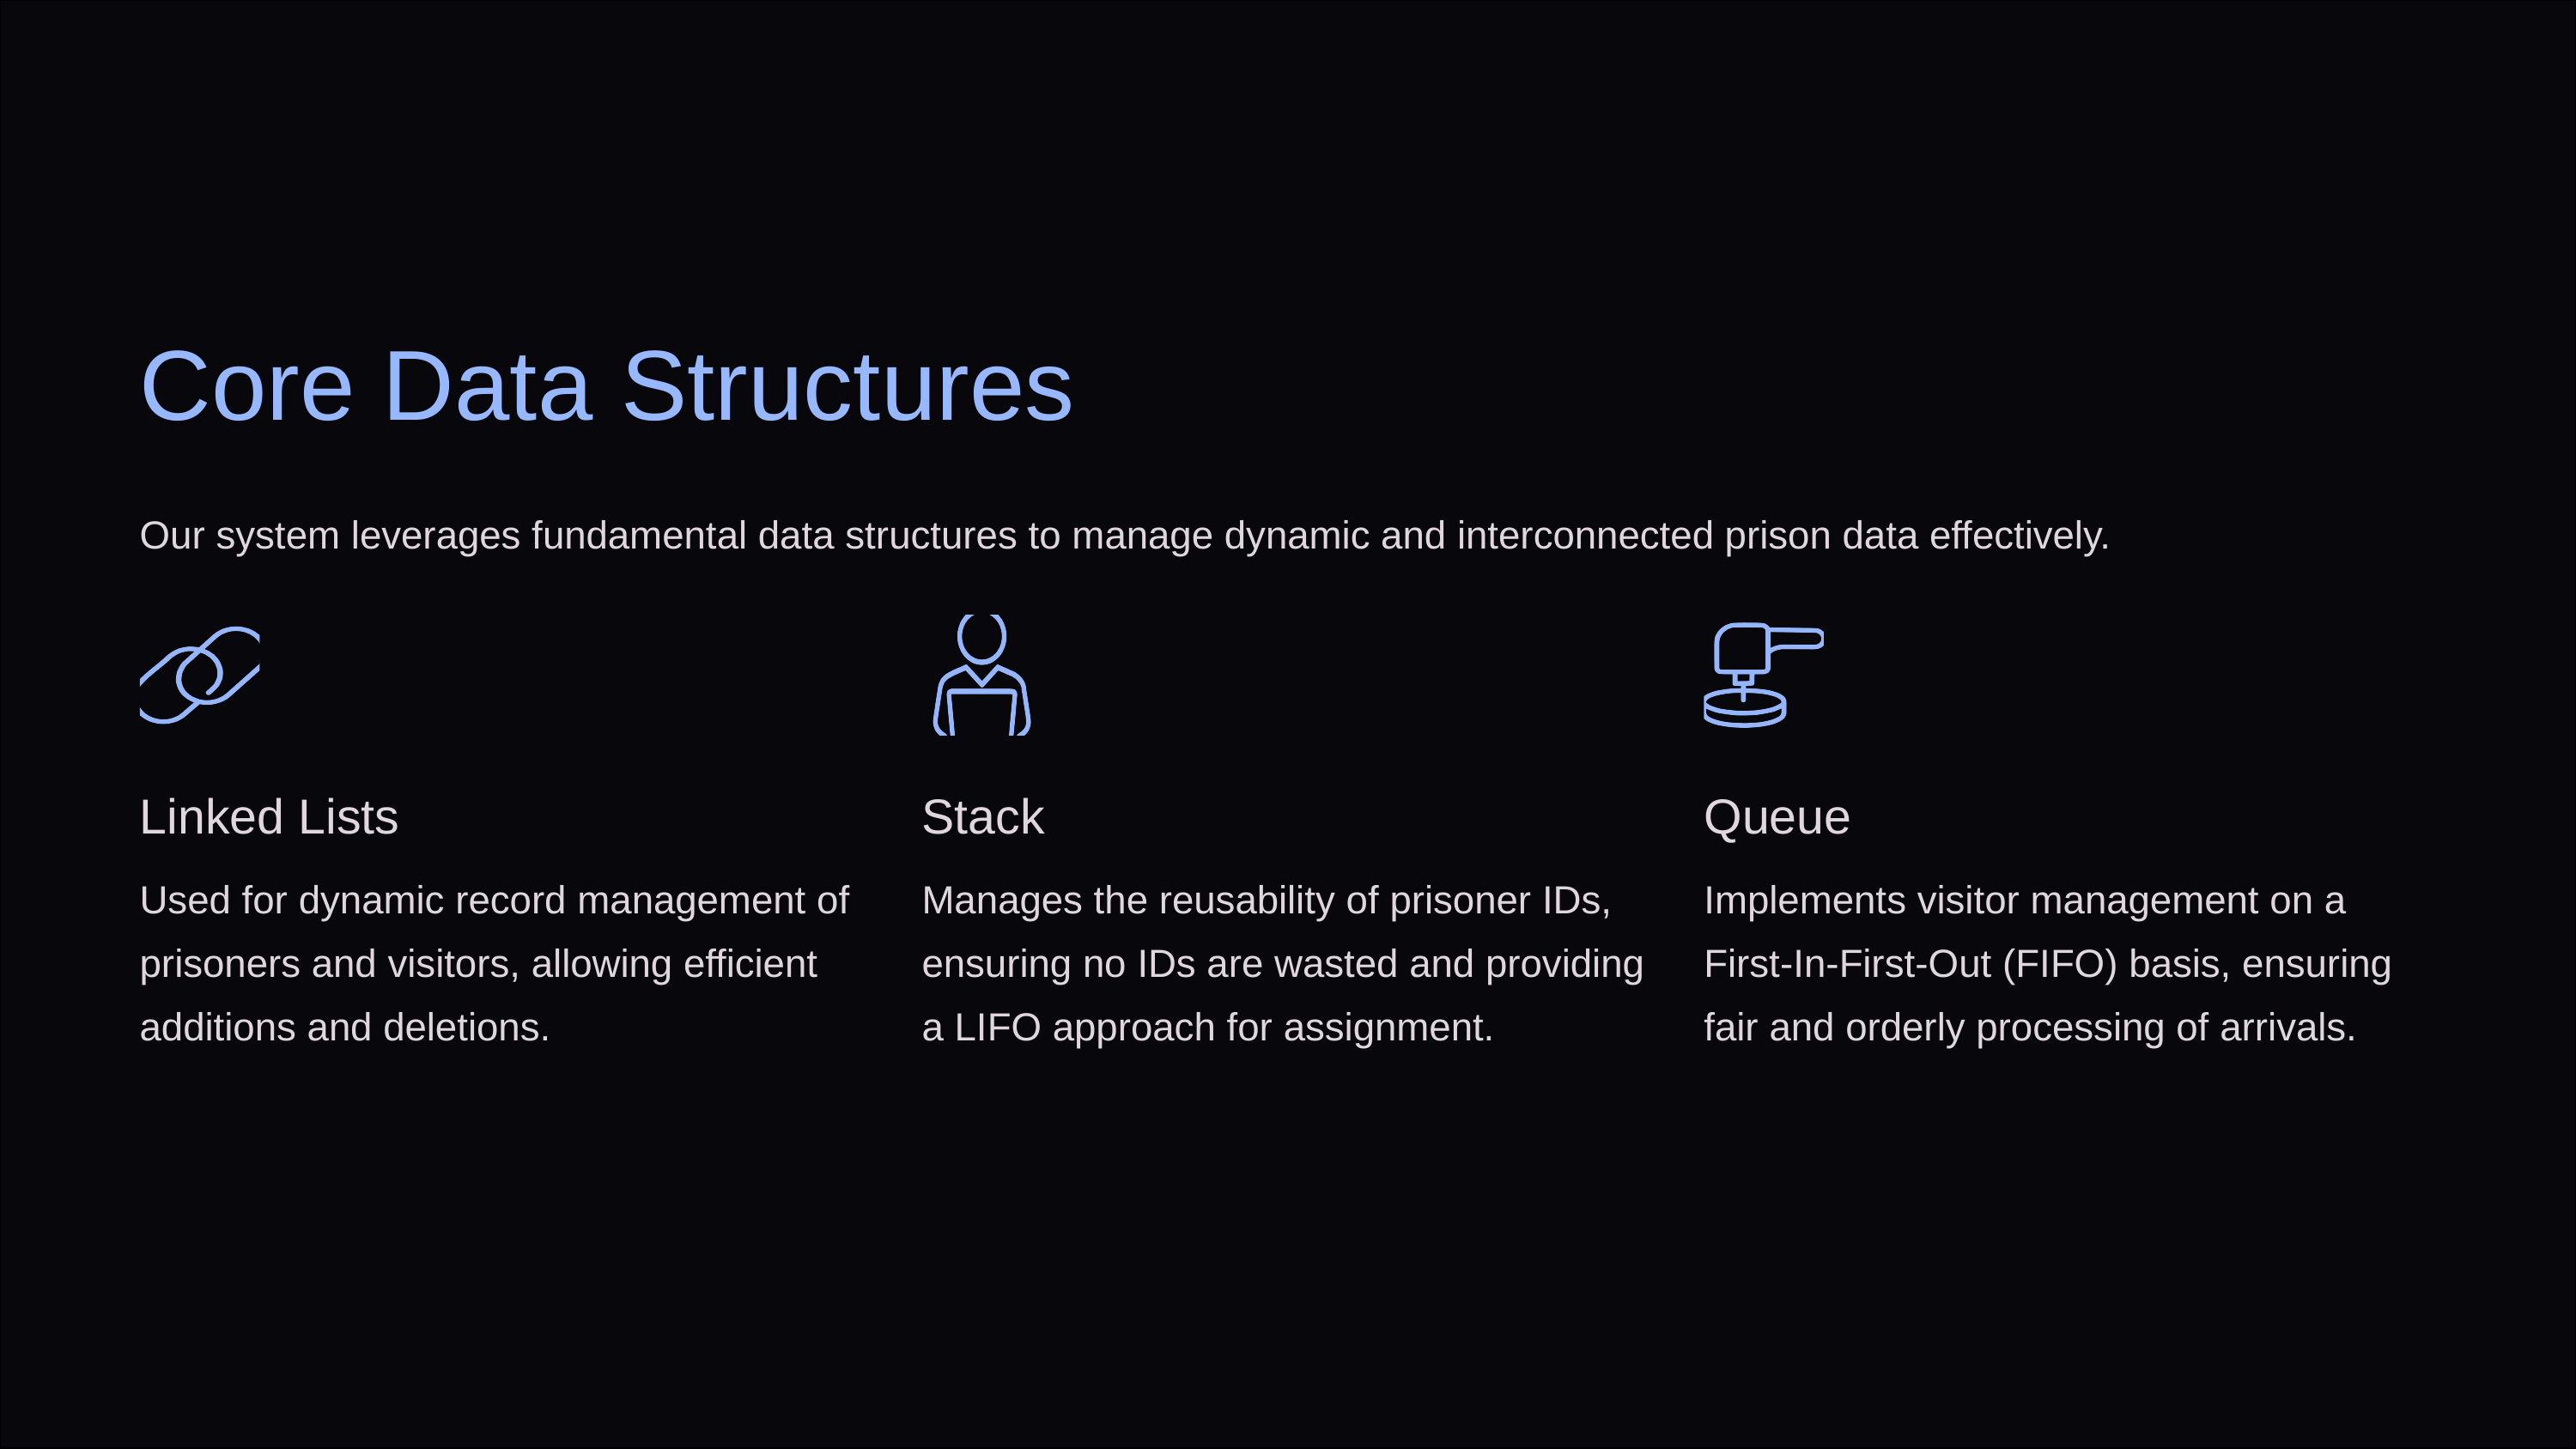

Core Data Structures
Our system leverages fundamental data structures to manage dynamic and interconnected prison data effectively.

Linked Lists
Stack
Queue
Used for dynamic record management of prisoners and visitors, allowing efficient additions and deletions.
Manages the reusability of prisoner IDs, ensuring no IDs are wasted and providing a LIFO approach for assignment.
Implements visitor management on a First-In-First-Out (FIFO) basis, ensuring fair and orderly processing of arrivals.